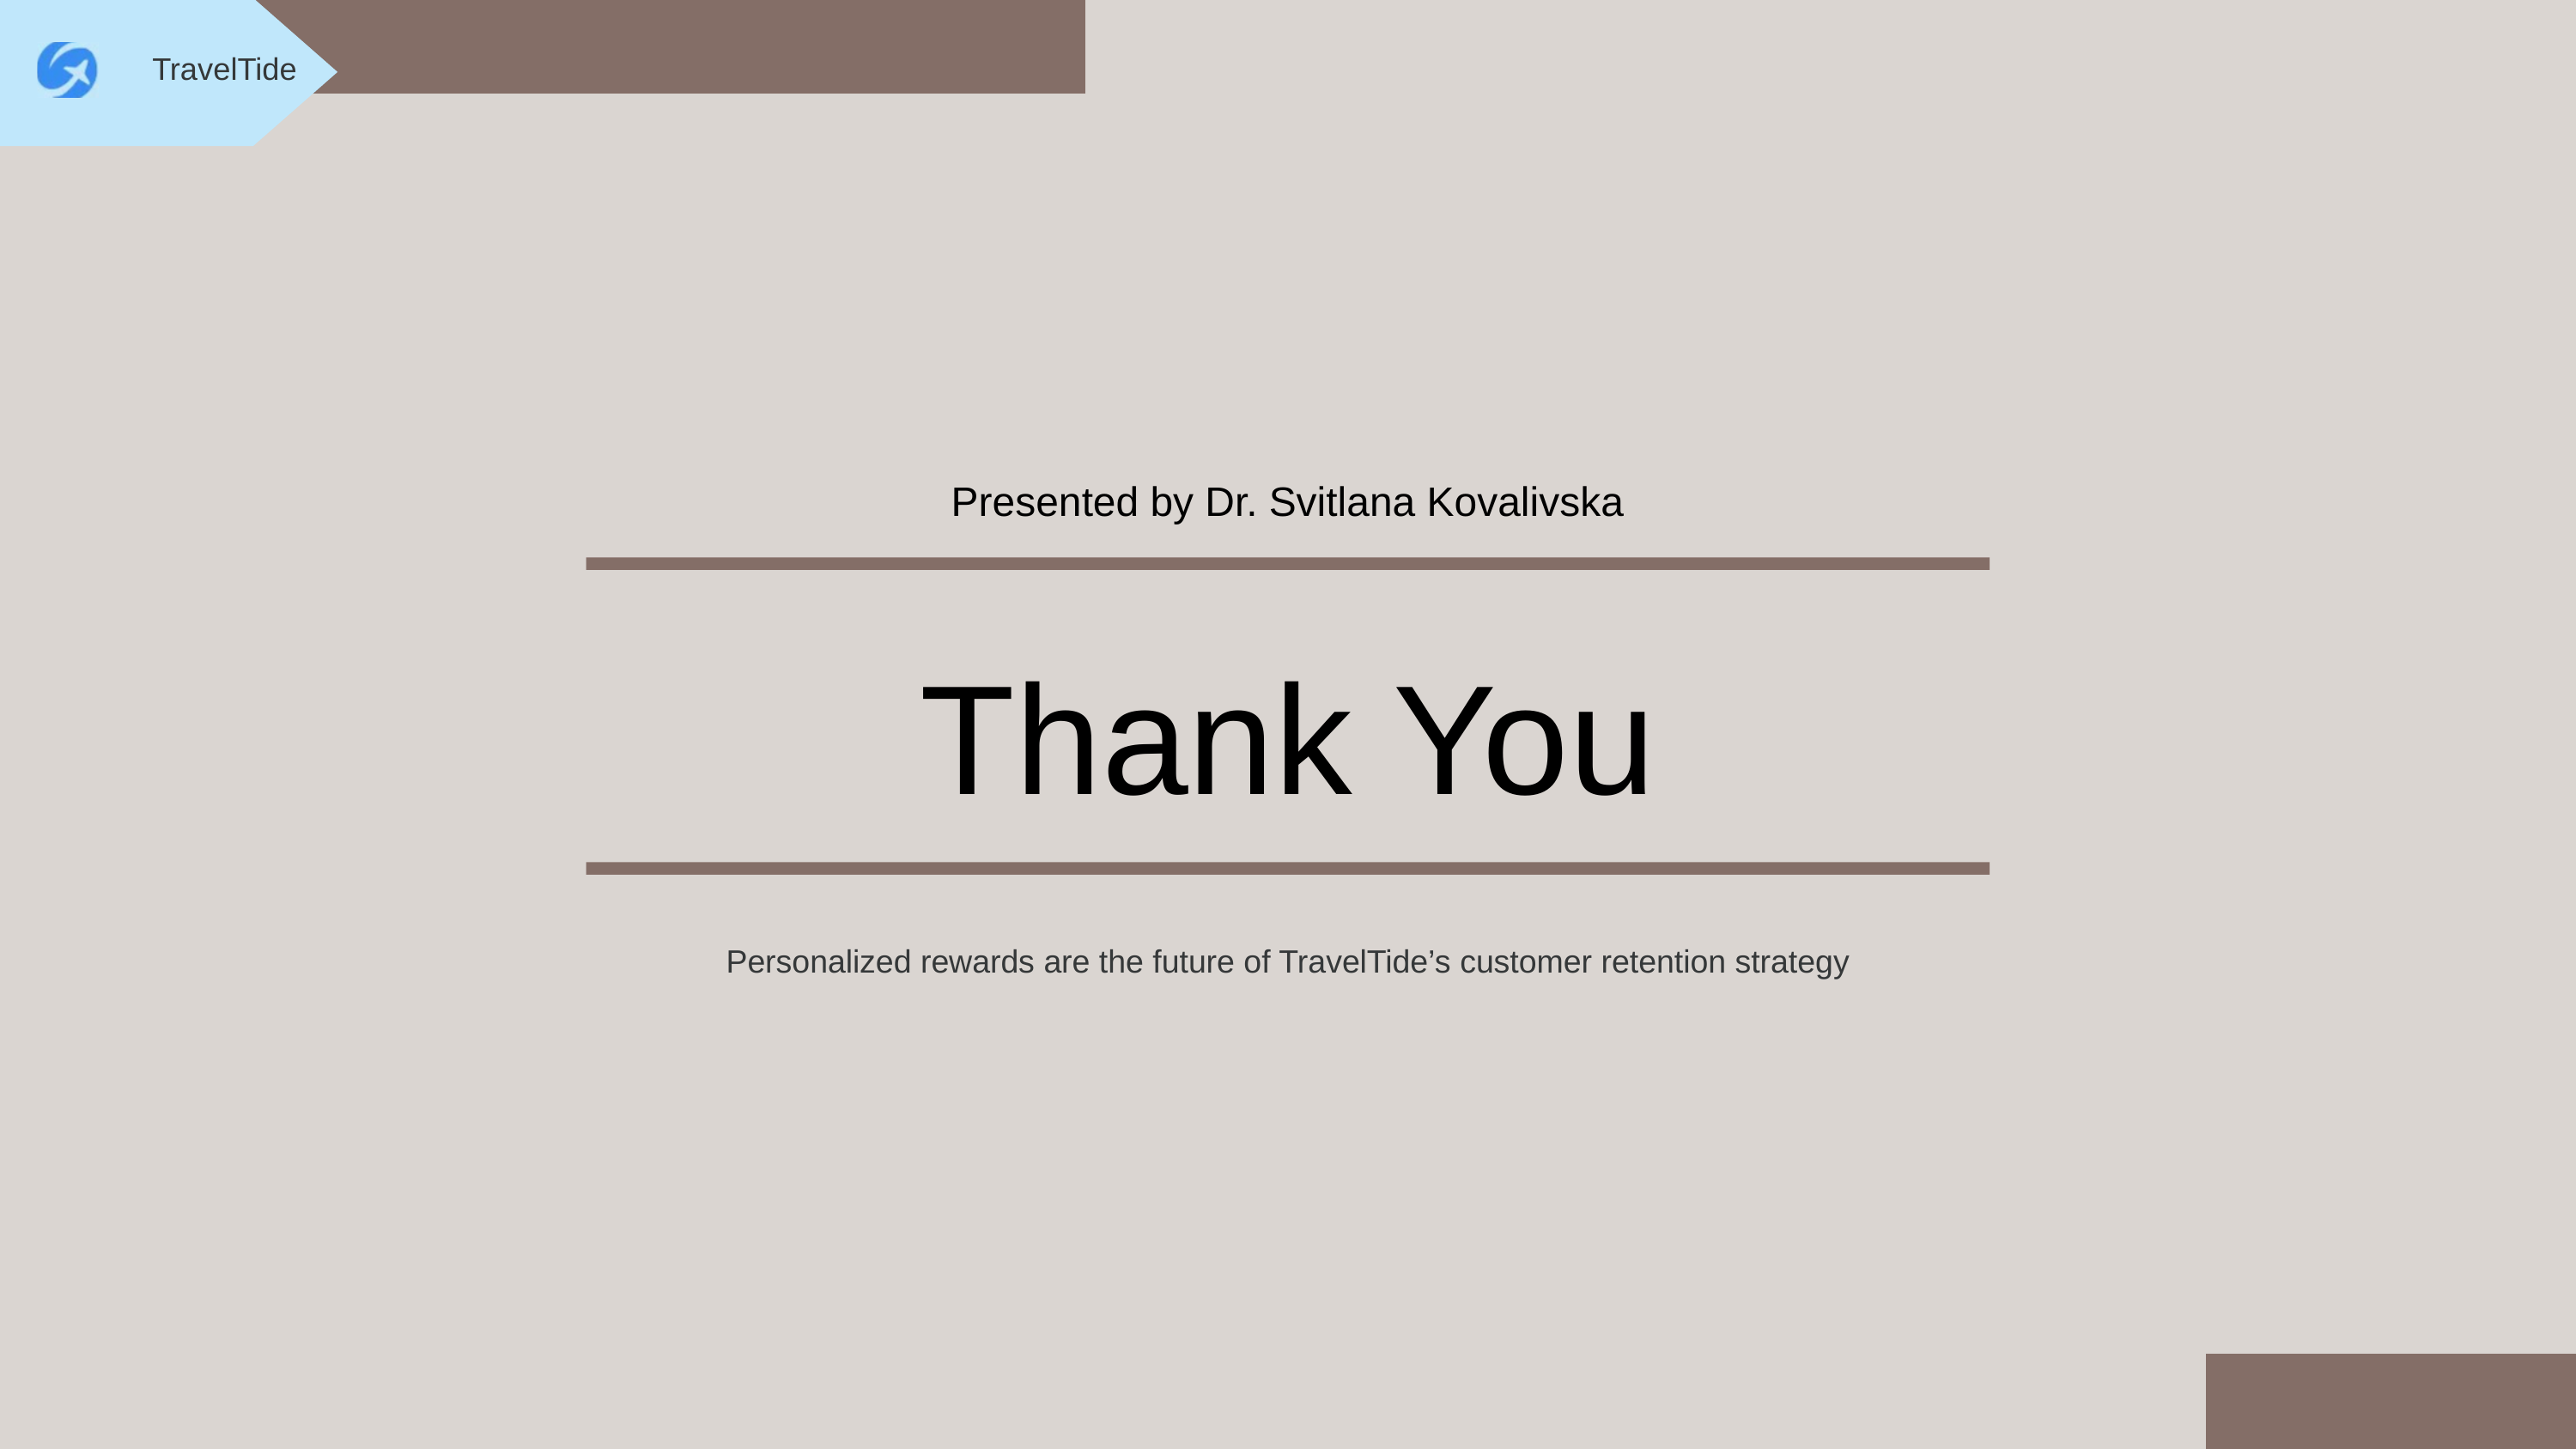

TravelTide
Presented by Dr. Svitlana Kovalivska

Thank You

Personalized rewards are the future of TravelTide’s customer retention strategy